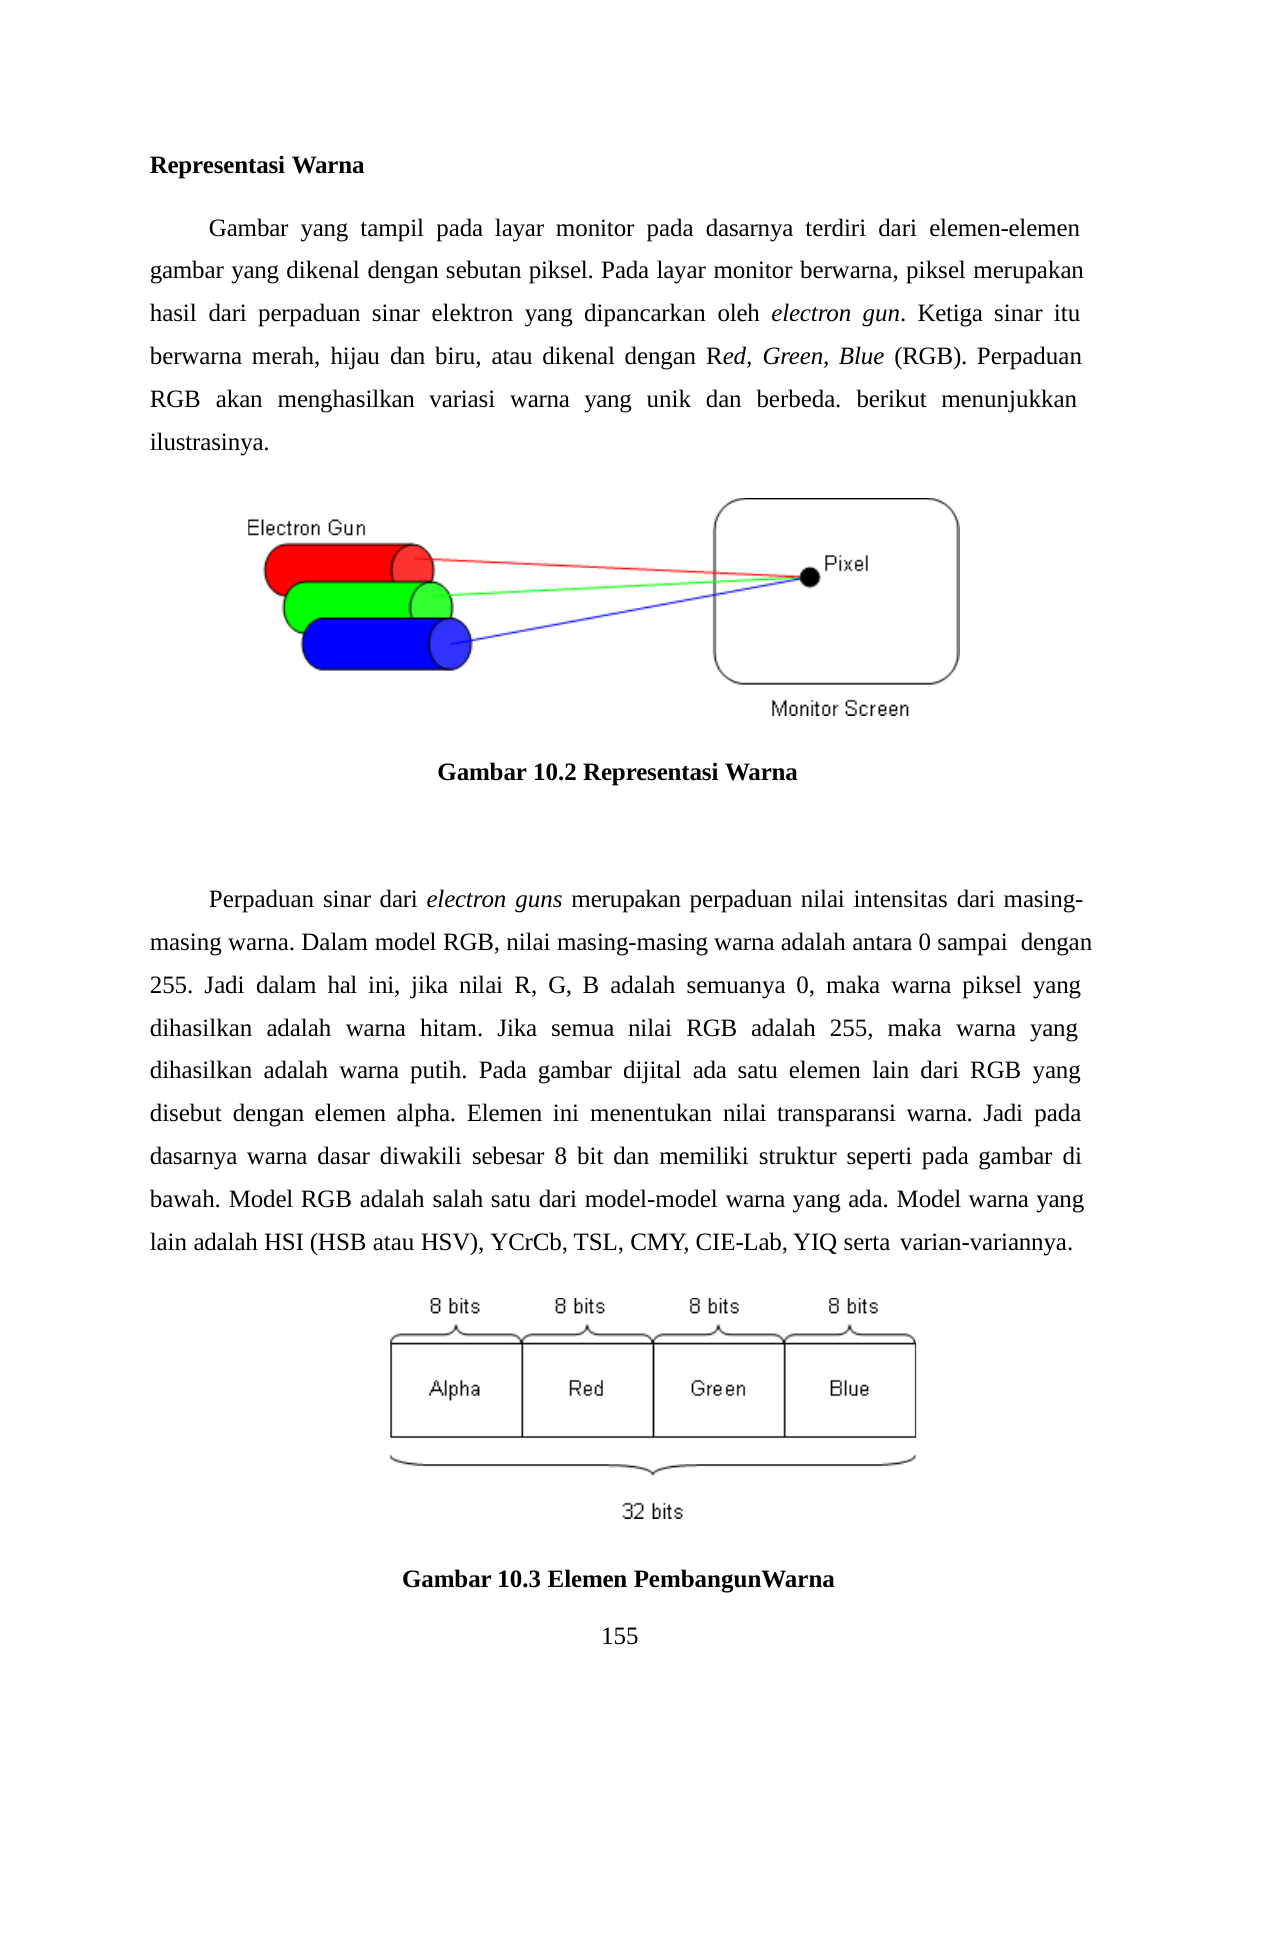

Representasi Warna
Gambar yang tampil pada layar monitor pada dasarnya terdiri dari elemen-elemen  gambar yang dikenal dengan sebutan piksel. Pada layar monitor berwarna, piksel merupakan  hasil dari perpaduan sinar elektron yang dipancarkan oleh electron gun. Ketiga sinar itu  berwarna merah, hijau dan biru, atau dikenal dengan Red, Green, Blue (RGB). Perpaduan  RGB akan menghasilkan variasi warna yang unik dan berbeda. berikut menunjukkan  ilustrasinya.

Gambar 10.2 Representasi Warna
Perpaduan sinar dari electron guns merupakan perpaduan nilai intensitas dari masing-  masing warna. Dalam model RGB, nilai masing-masing warna adalah antara 0 sampai  dengan 255. Jadi dalam hal ini, jika nilai R, G, B adalah semuanya 0, maka warna piksel yang  dihasilkan adalah warna hitam. Jika semua nilai RGB adalah 255, maka warna yang  dihasilkan adalah warna putih. Pada gambar dijital ada satu elemen lain dari RGB yang  disebut dengan elemen alpha. Elemen ini menentukan nilai transparansi warna. Jadi pada  dasarnya warna dasar diwakili sebesar 8 bit dan memiliki struktur seperti pada gambar di  bawah. Model RGB adalah salah satu dari model-model warna yang ada. Model warna yang  lain adalah HSI (HSB atau HSV), YCrCb, TSL, CMY, CIE-Lab, YIQ serta varian-variannya.

Gambar 10.3 Elemen PembangunWarna
155